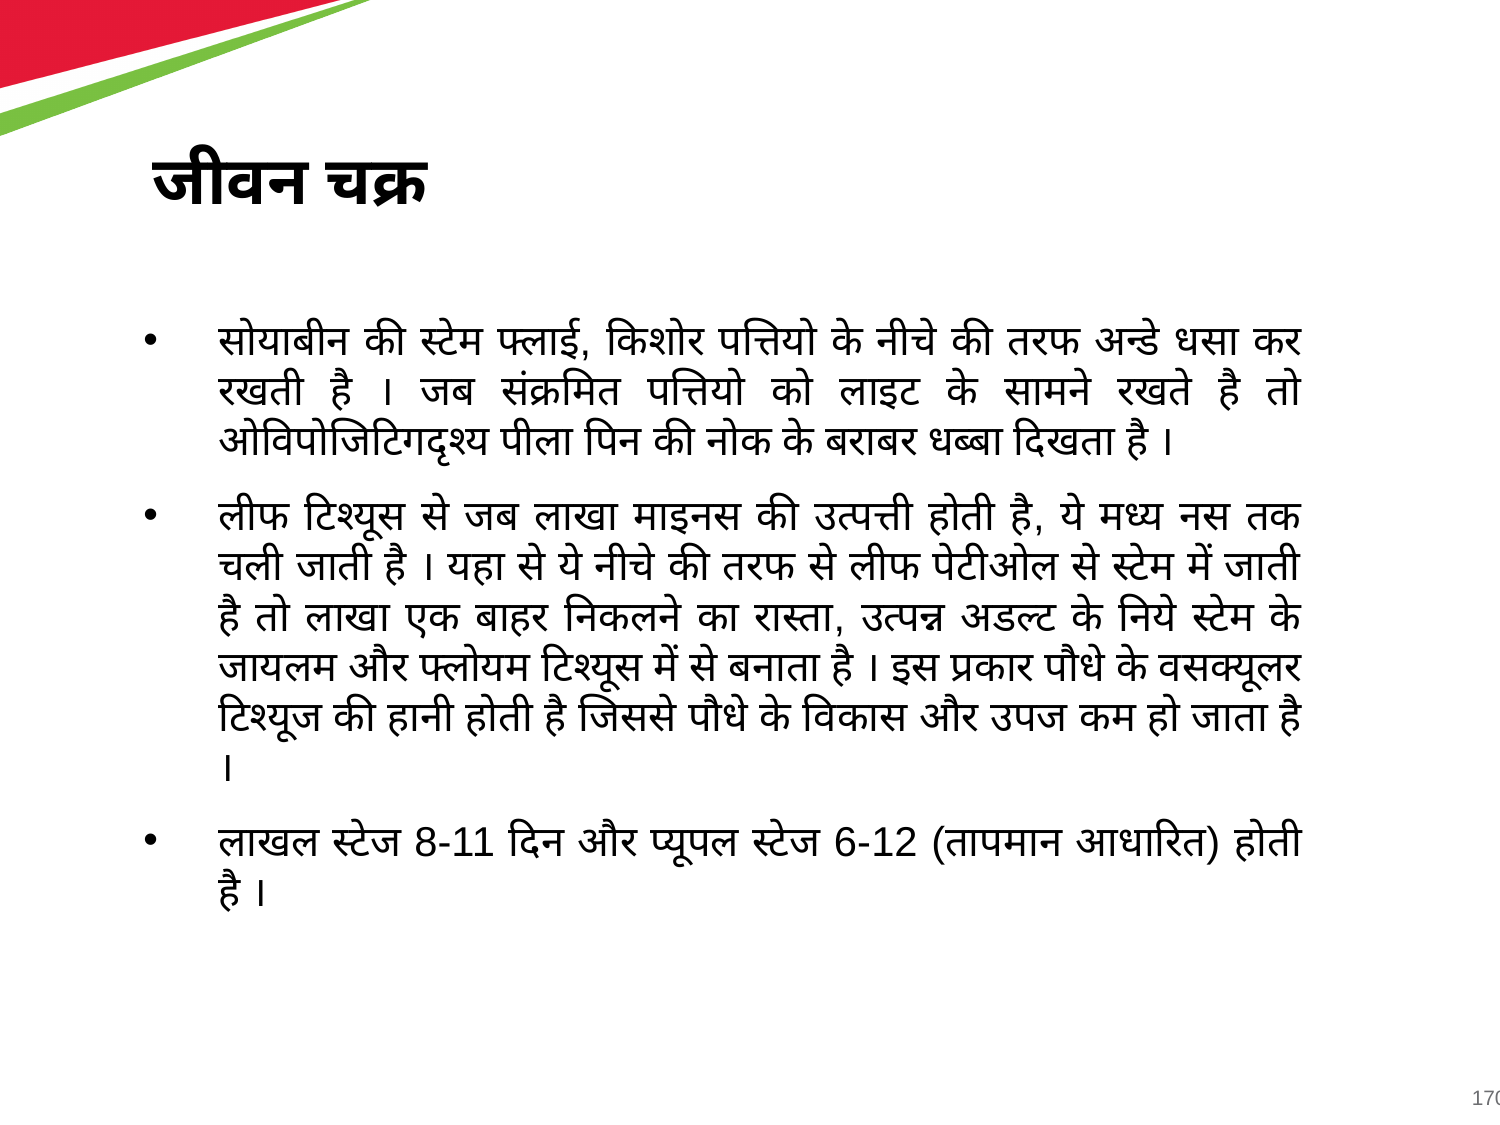

जीवन चक्र
सोयाबीन की स्टेम फ्लाई, किशोर पत्तियो के नीचे की तरफ अन्डे धसा कर रखती है । जब संक्रमित पत्तियो को लाइट के सामने रखते है तो ओविपोजिटिगदृश्य पीला पिन की नोक के बराबर धब्बा दिखता है ।
लीफ टिश्यूस से जब लाखा माइनस की उत्पत्ती होती है, ये मध्य नस तक चली जाती है । यहा से ये नीचे की तरफ से लीफ पेटीओल से स्टेम में जाती है तो लाखा एक बाहर निकलने का रास्ता, उत्पन्न अडल्ट के निये स्टेम के जायलम और फ्लोयम टिश्यूस में से बनाता है । इस प्रकार पौधे के वसक्यूलर टिश्यूज की हानी होती है जिससे पौधे के विकास और उपज कम हो जाता है ।
लाखल स्टेज 8-11 दिन और प्यूपल स्टेज 6-12 (तापमान आधारित) होती है ।